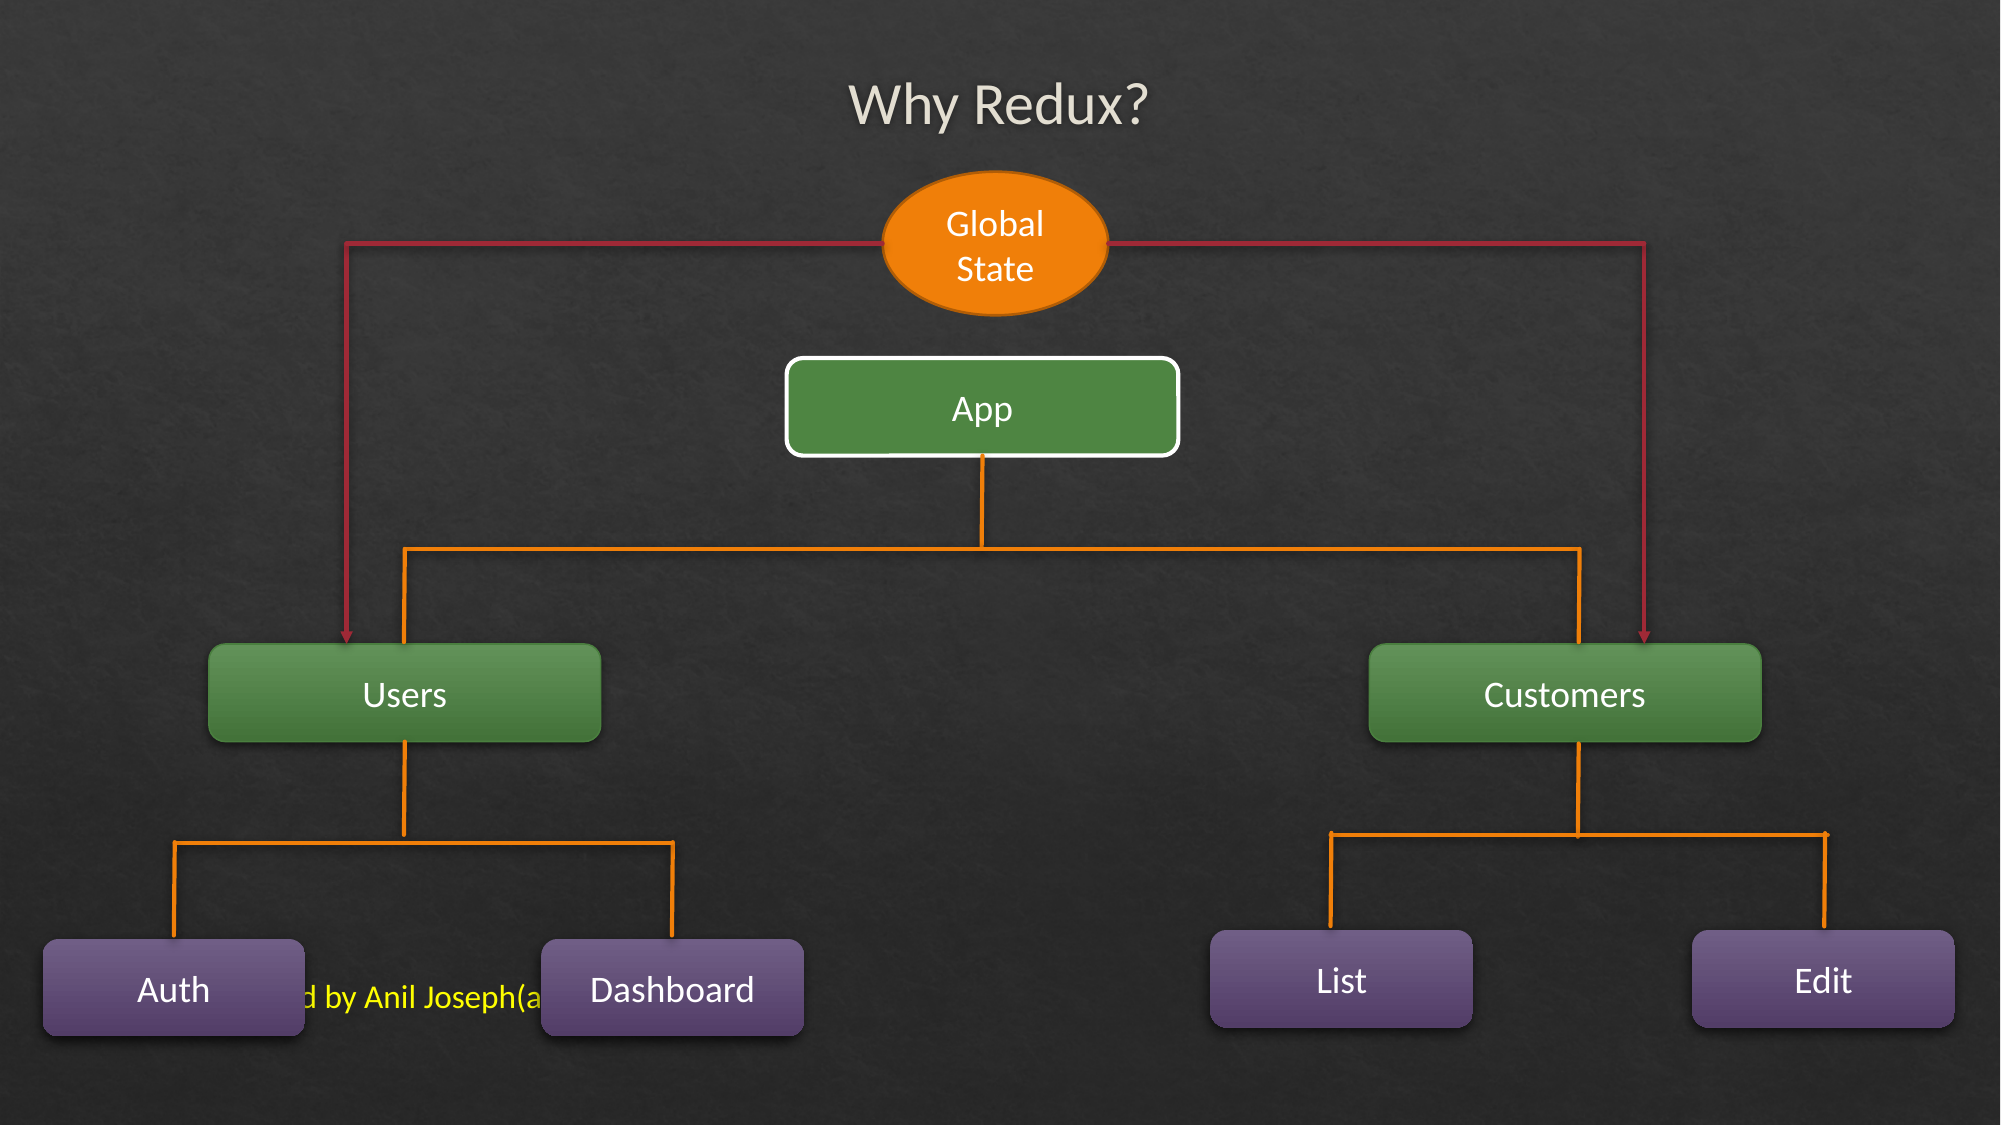

# Why Redux?
Global State
App
Users
Customers
List
Edit
Auth
Dashboard
Presentaed by Anil Joseph(anil.jos@gmail.com)
83